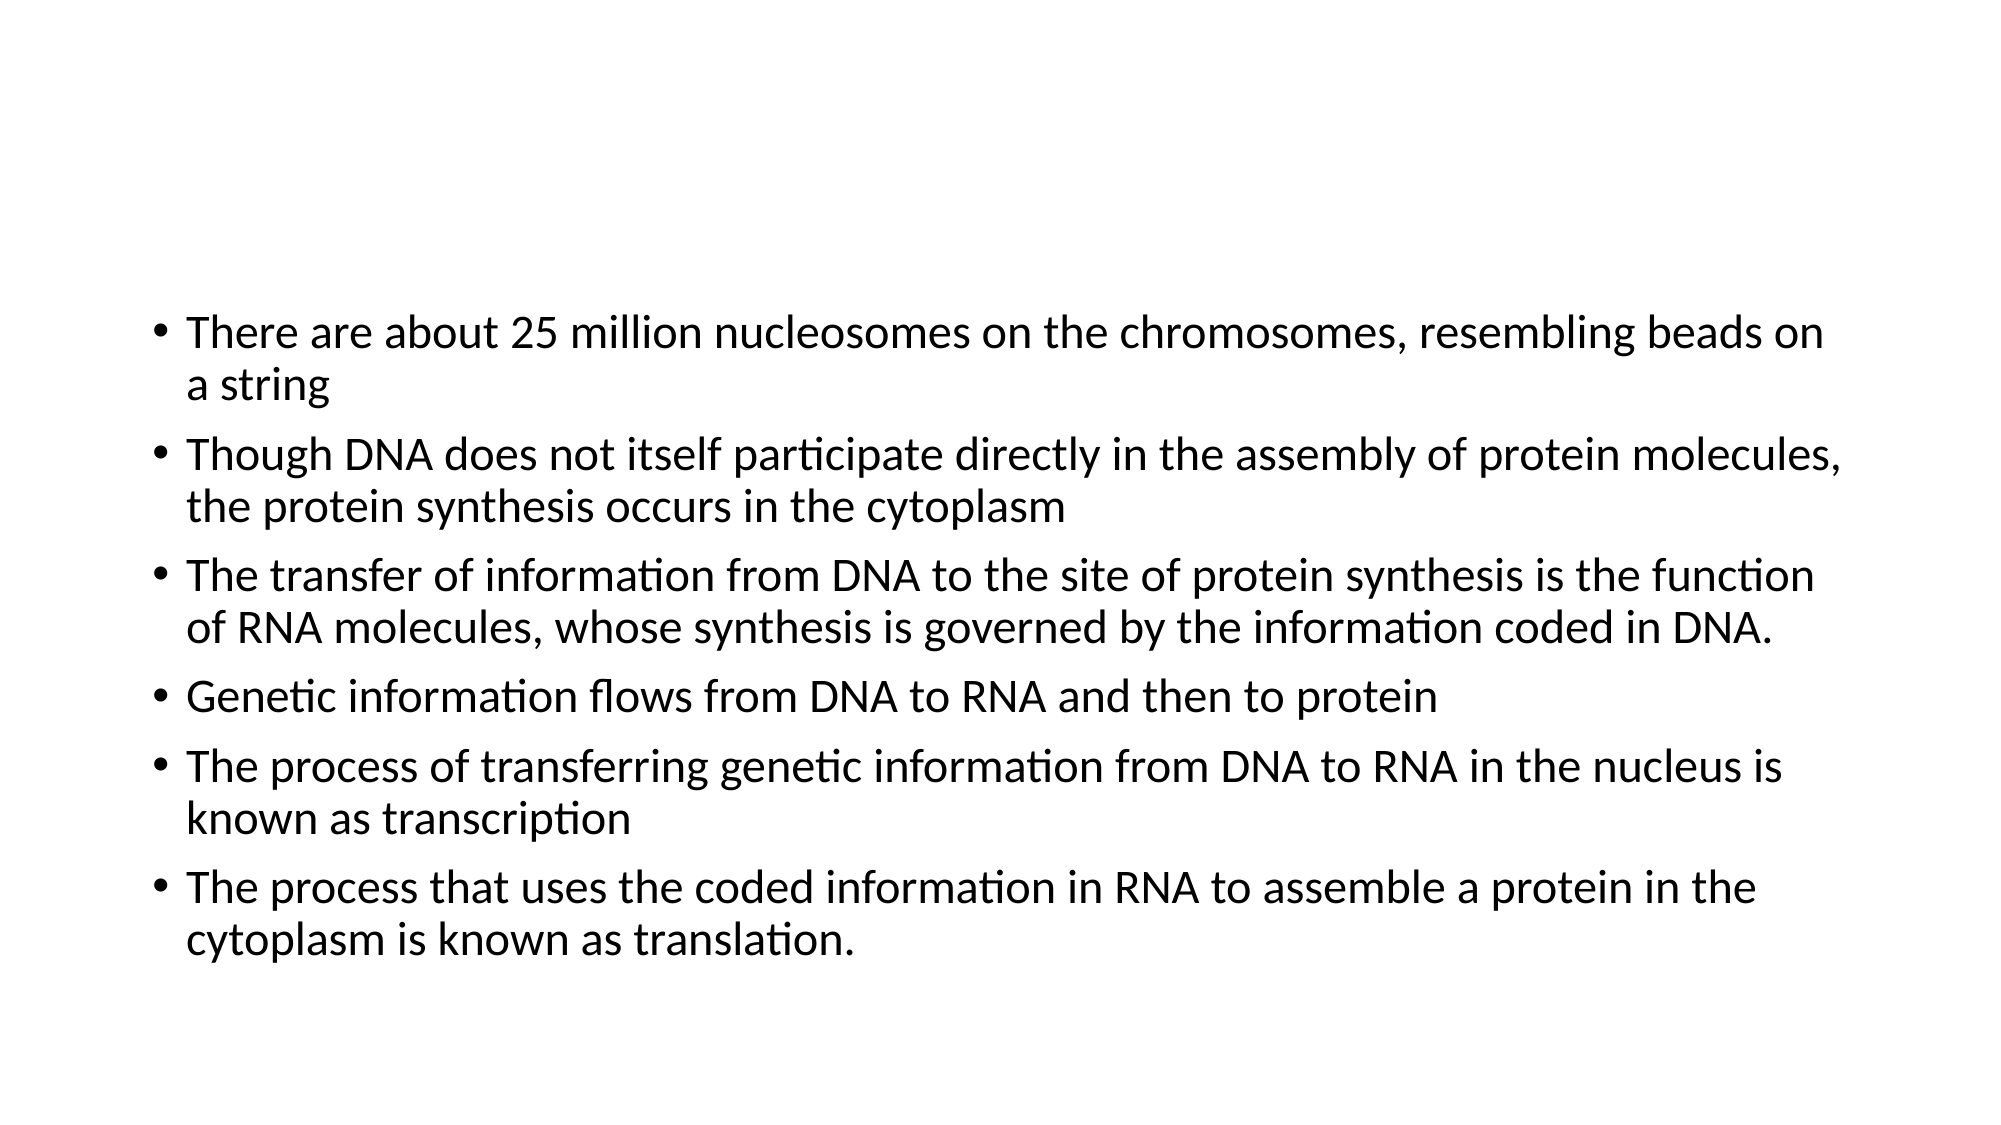

#
There are about 25 million nucleosomes on the chromosomes, resembling beads on a string
Though DNA does not itself participate directly in the assembly of protein molecules, the protein synthesis occurs in the cytoplasm
The transfer of information from DNA to the site of protein synthesis is the function of RNA molecules, whose synthesis is governed by the information coded in DNA.
Genetic information flows from DNA to RNA and then to protein
The process of transferring genetic information from DNA to RNA in the nucleus is known as transcription
The process that uses the coded information in RNA to assemble a protein in the cytoplasm is known as translation.